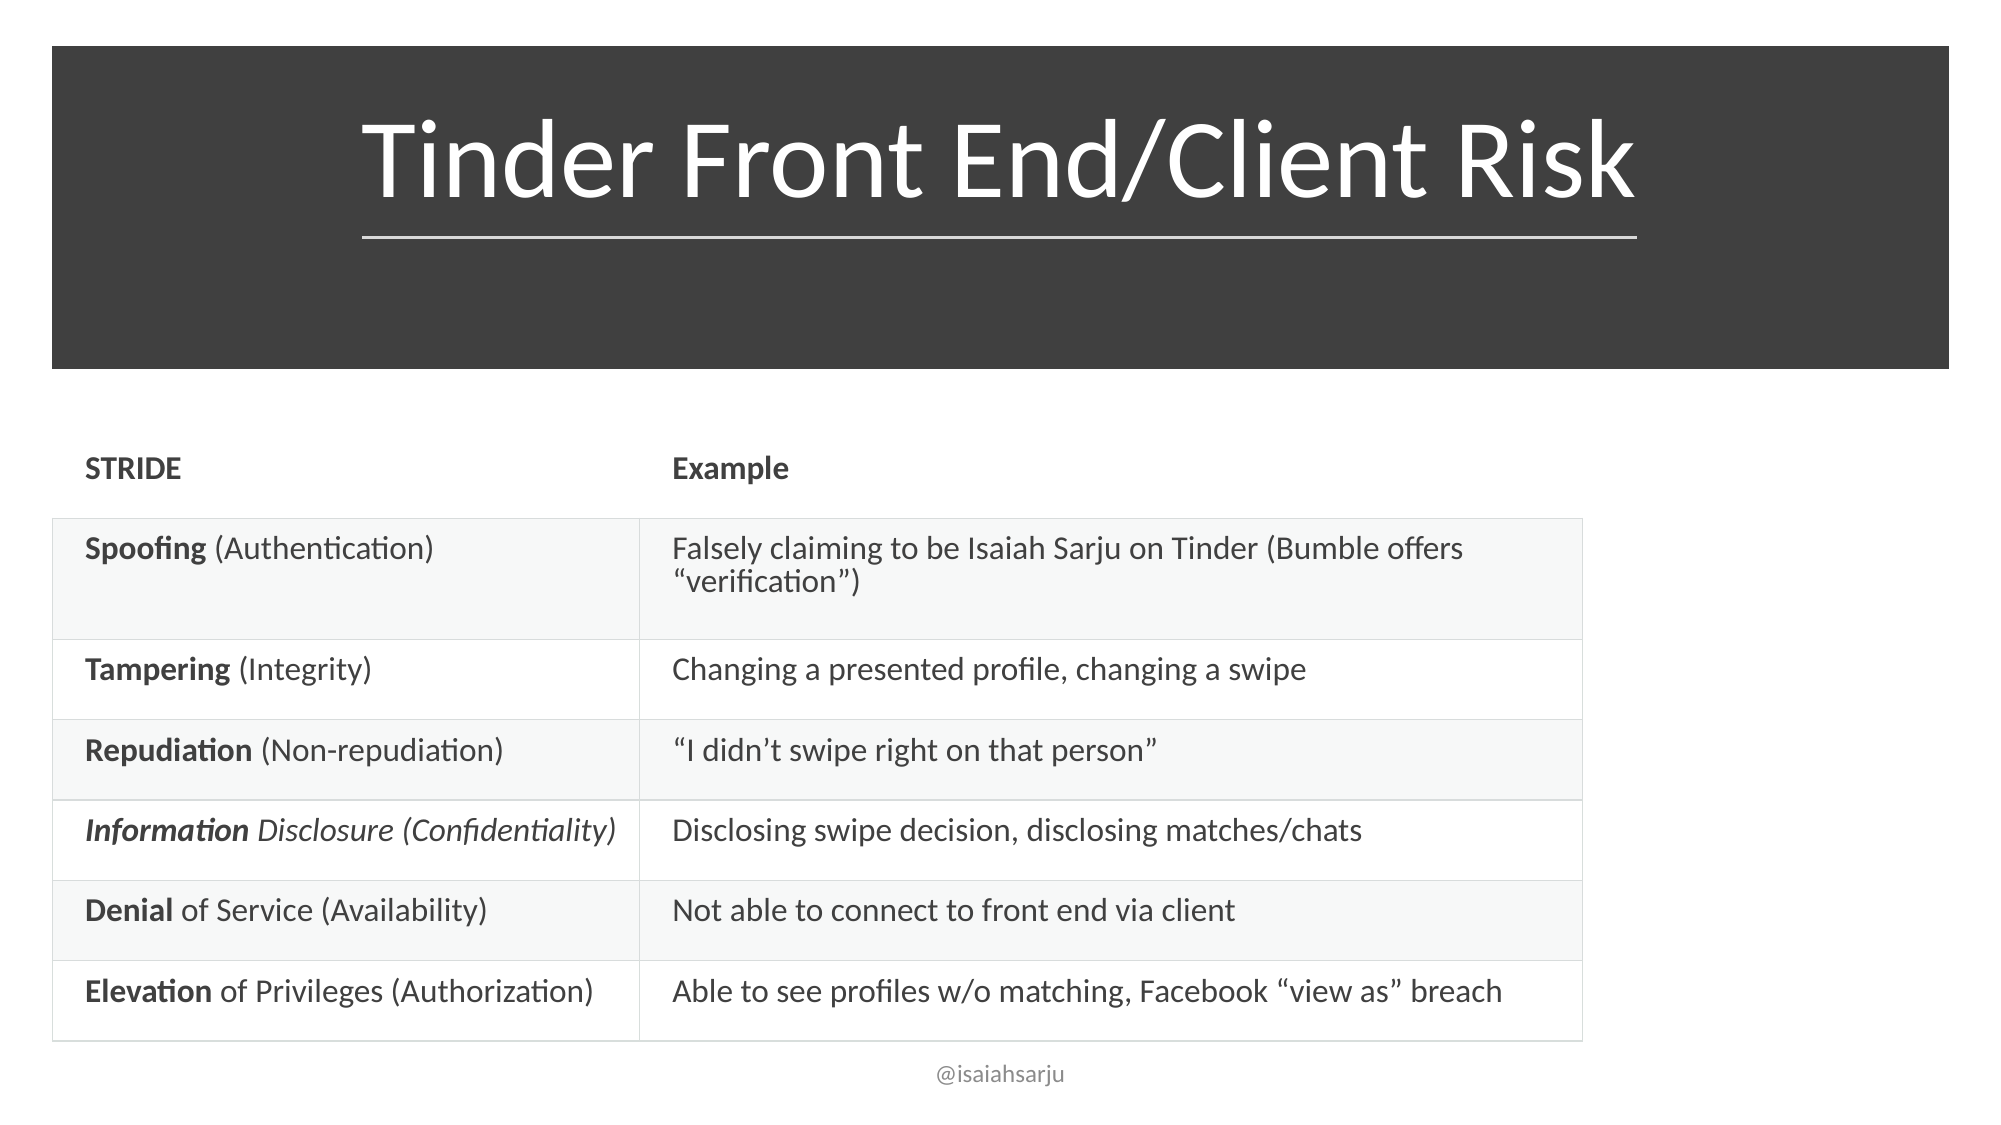

# Tinder Front End/Client Risk
| STRIDE | Example |
| --- | --- |
| Spoofing (Authentication) | Falsely claiming to be Isaiah Sarju on Tinder (Bumble offers “verification”) |
| Tampering (Integrity) | Changing a presented profile, changing a swipe |
| Repudiation (Non-repudiation) | “I didn’t swipe right on that person” |
| Information Disclosure (Confidentiality) | Disclosing swipe decision, disclosing matches/chats |
| Denial of Service (Availability) | Not able to connect to front end via client |
| Elevation of Privileges (Authorization) | Able to see profiles w/o matching, Facebook “view as” breach |
@isaiahsarju